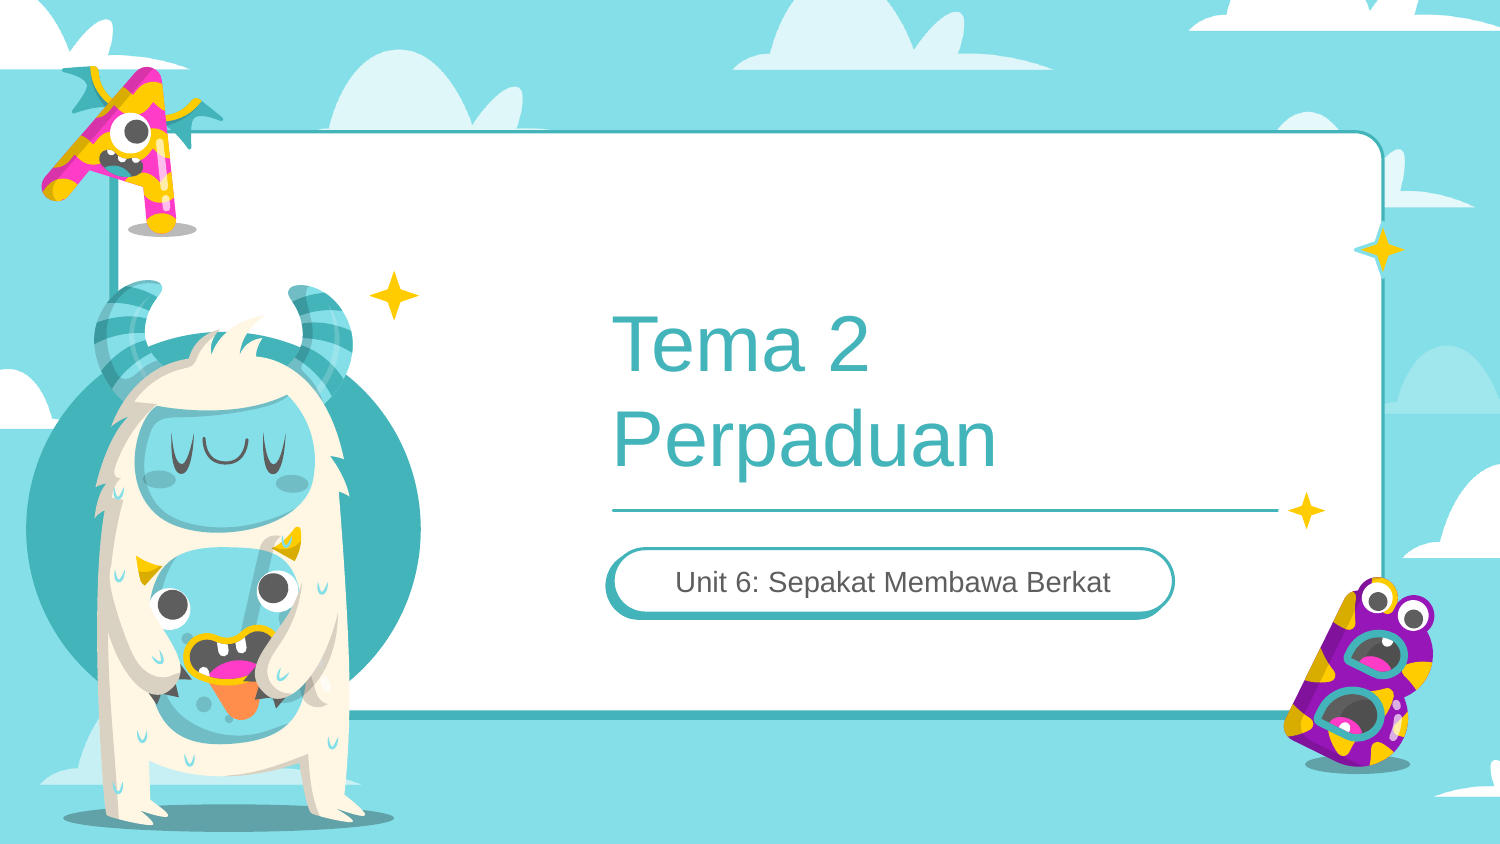

# Tema 2 Perpaduan

Unit 6: Sepakat Membawa Berkat